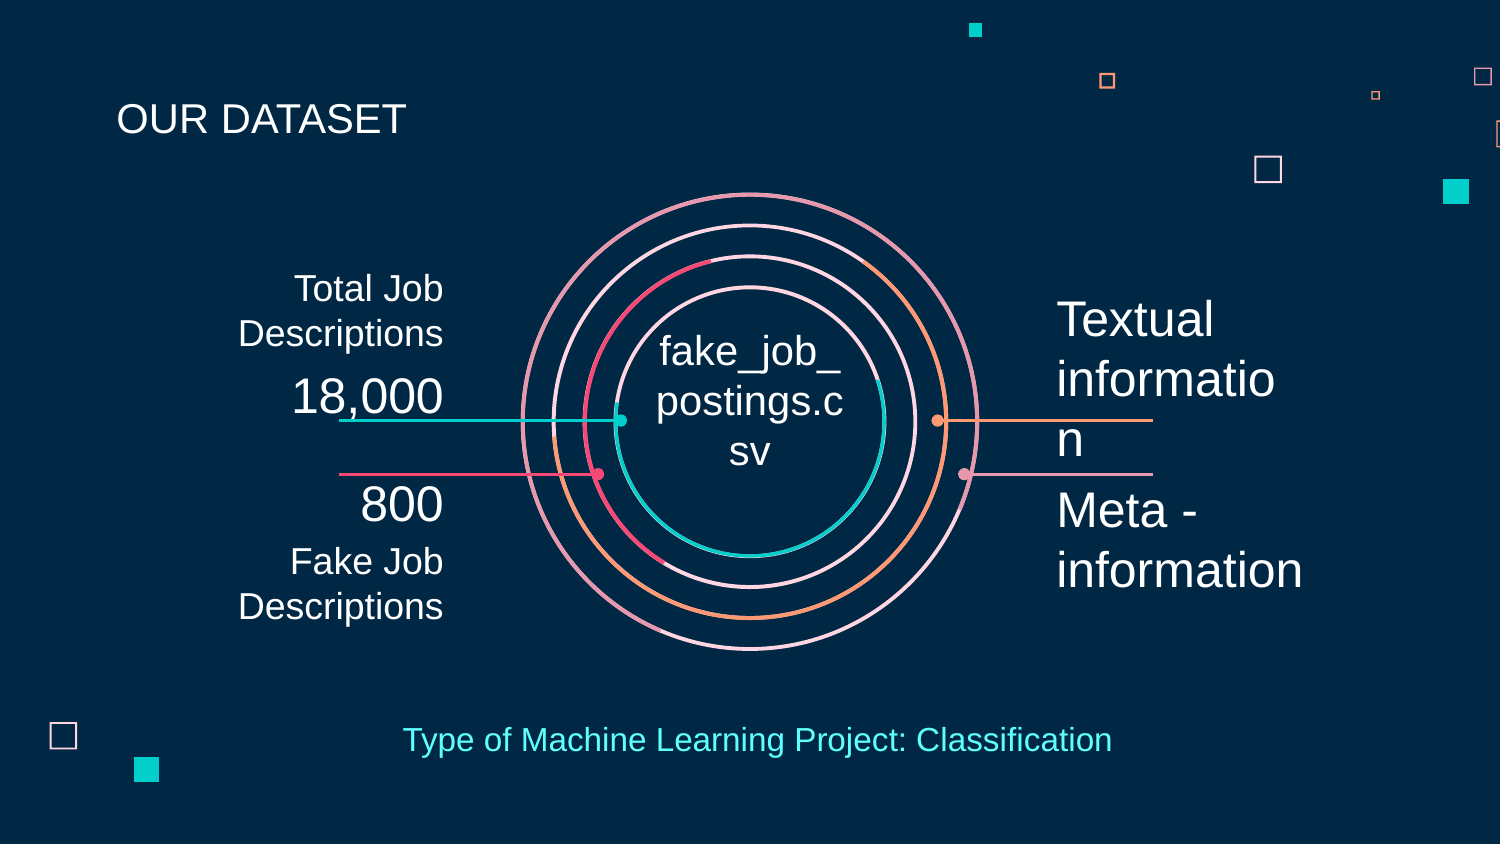

OUR DATASET

Total Job Descriptions
Textual information

# 18,000
fake_job_
postings.csv
800
Meta - information
Fake Job Descriptions
Type of Machine Learning Project: Classification